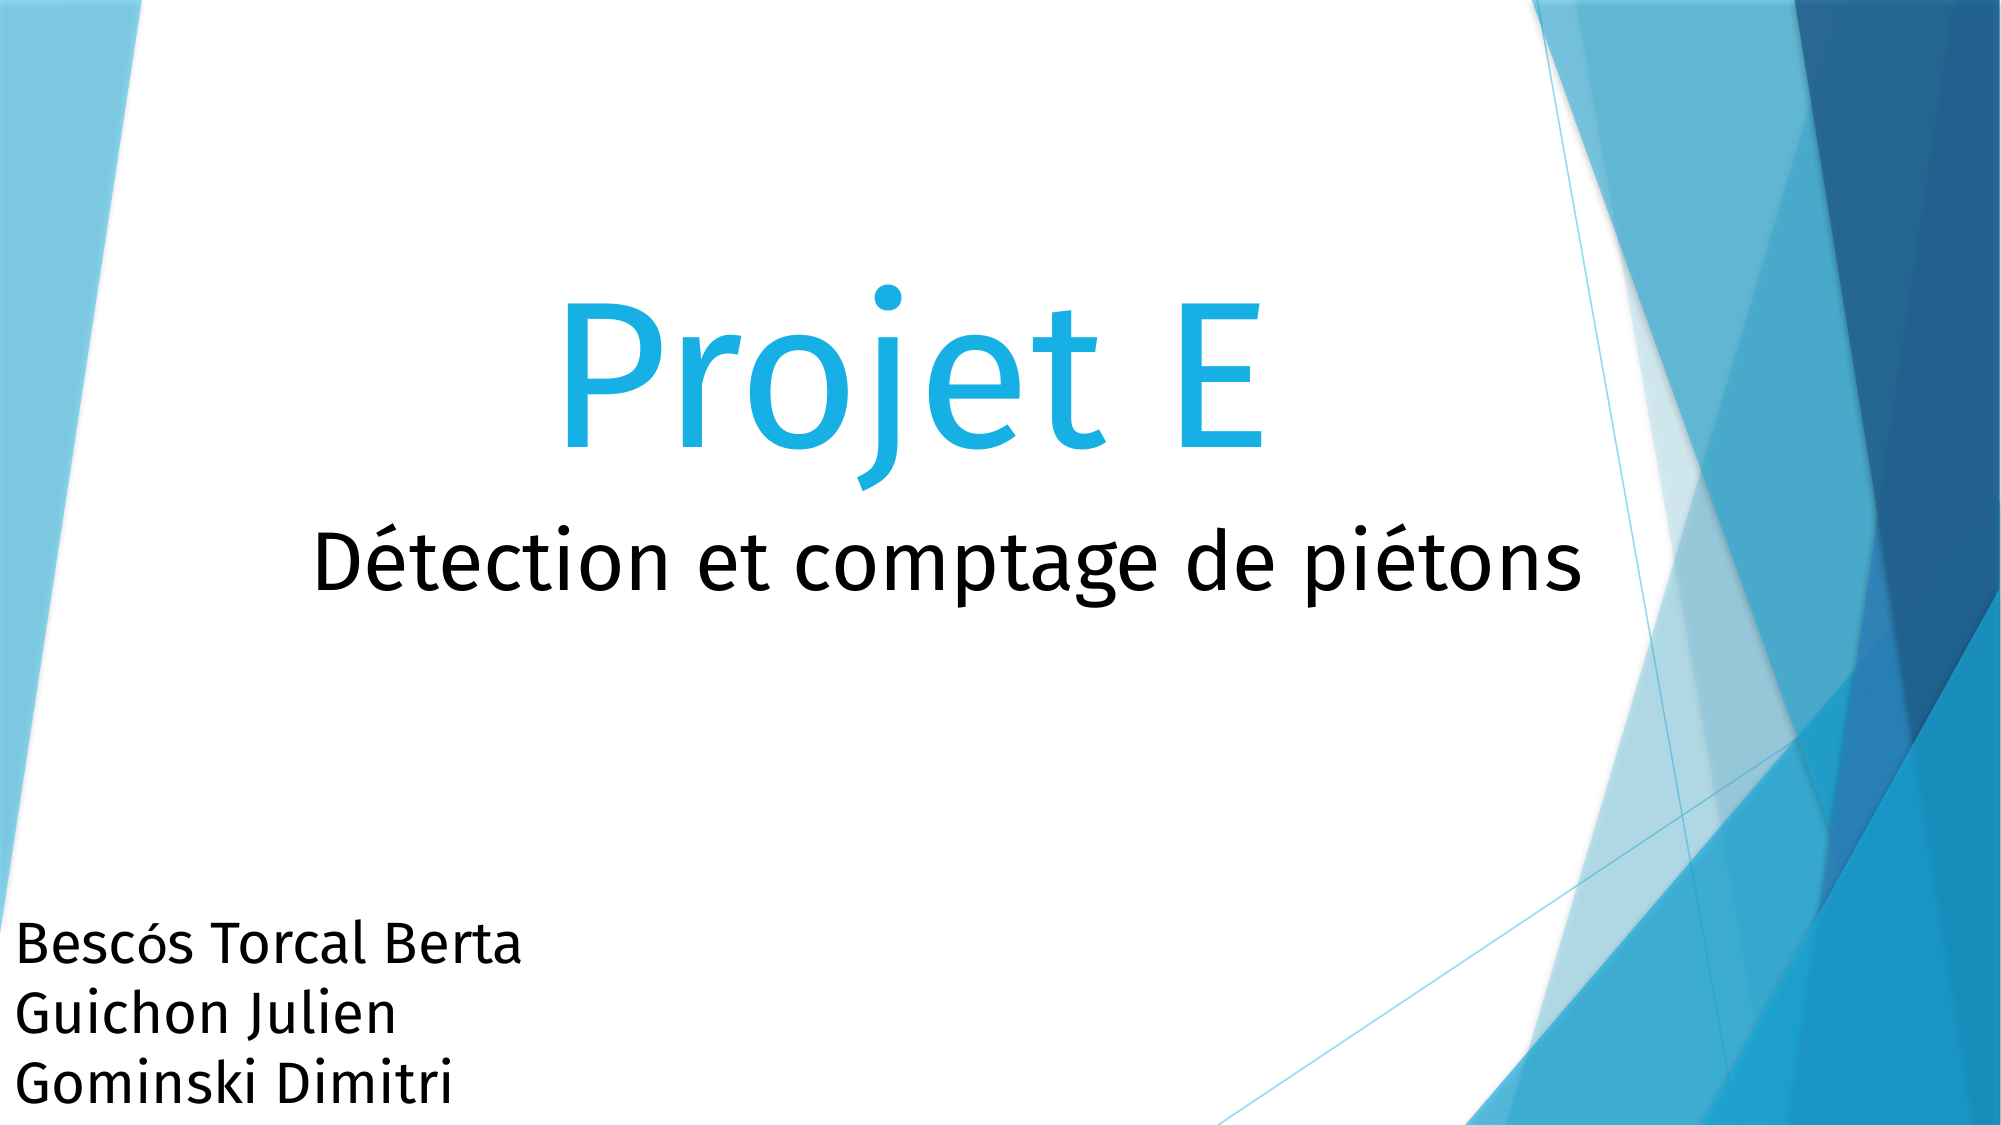

# Projet E
Détection et comptage de piétons
Bescós Torcal Berta
Guichon Julien
Gominski Dimitri